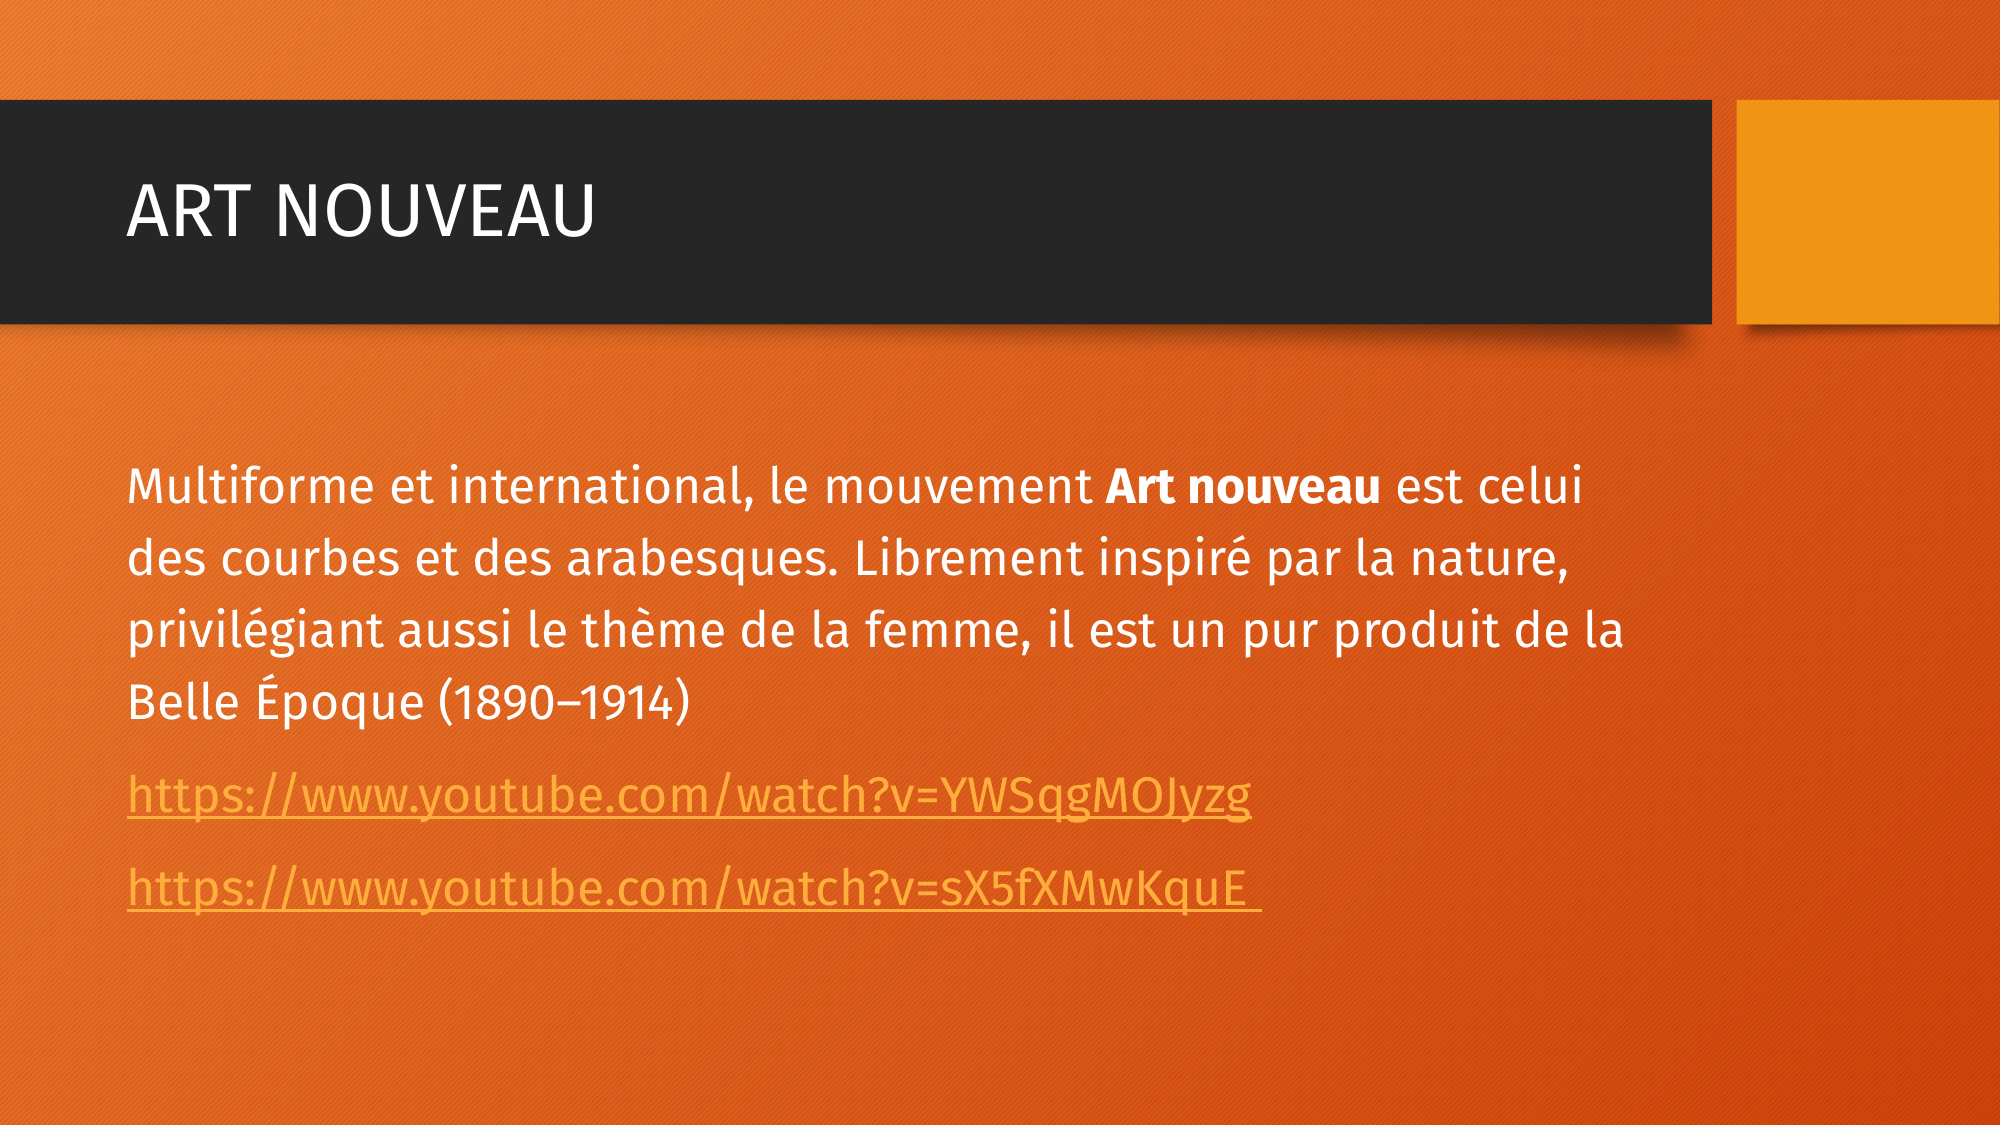

# ART NOUVEAU
Multiforme et international, le mouvement Art nouveau est celui des courbes et des arabesques. Librement inspiré par la nature, privilégiant aussi le thème de la femme, il est un pur produit de la Belle Époque (1890–1914)
https://www.youtube.com/watch?v=YWSqgMOJyzg
https://www.youtube.com/watch?v=sX5fXMwKquE